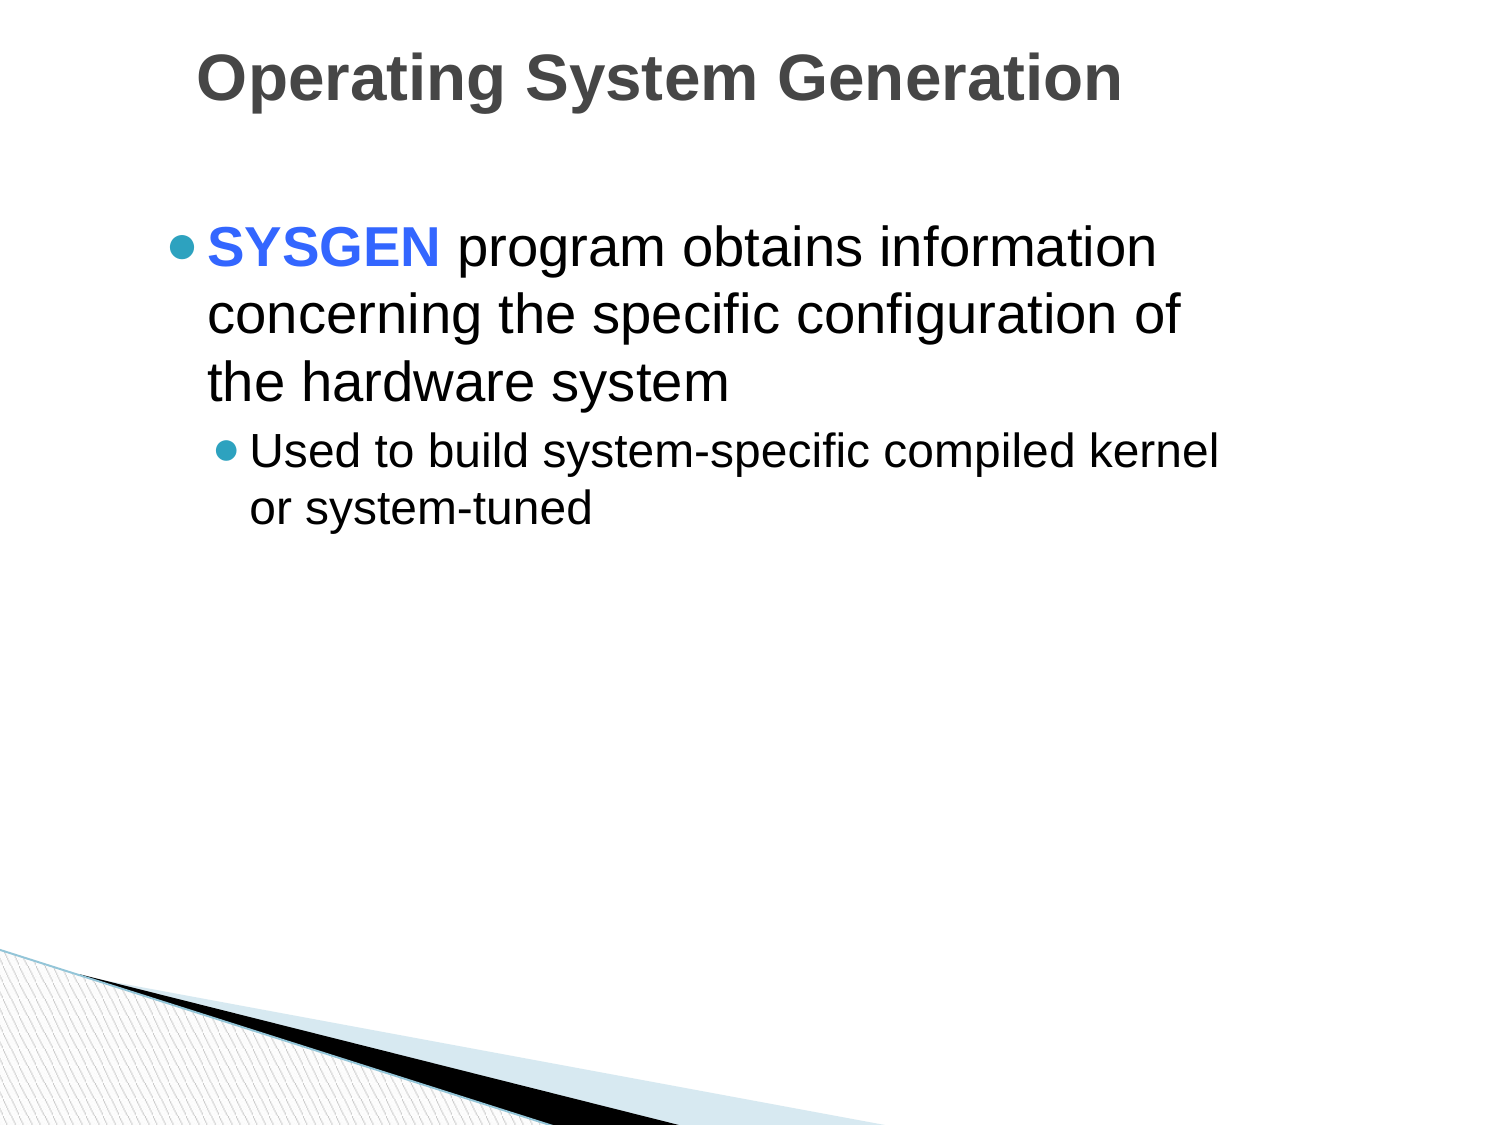

# Operating System Generation
SYSGEN program obtains information concerning the specific configuration of the hardware system
Used to build system-specific compiled kernel or system-tuned